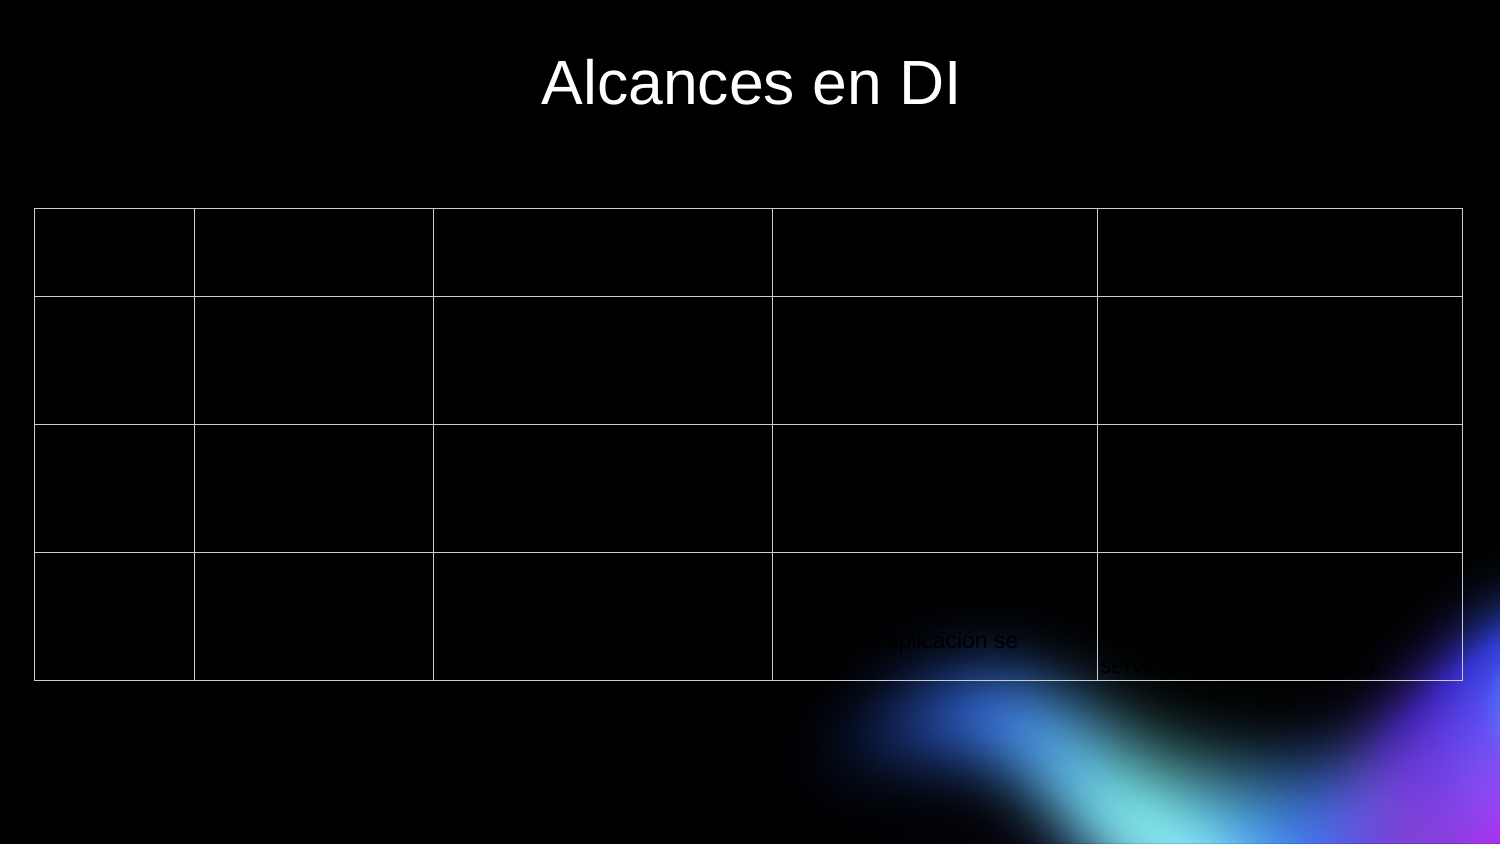

# Alcances en DI
| Tipo de Vida | ¿Cuántas instancias se crean? | ¿Cuándo se crea? | ¿Cuándo se destruye? | Escenario típico |
| --- | --- | --- | --- | --- |
| Transient | Nueva instancia cada vez que se solicita. | Al ser solicitado. | Tan pronto como ya no se usa (garbage collected). | Servicios ligeros, sin estado, de corta vida. |
| Scoped | Una instancia por cada ámbito/petición. | La primera vez que se solicita dentro de un ámbito. | Al finalizar el ámbito (ej. al terminar la petición HTTP). | Contextos de base de datos, servicios por petición web. |
| Singleton | Una única instancia para toda la aplicación. | La primera vez que se solicita o al inicio (lazy). | Cuando la aplicación se detiene. | Cachés, loggers globales, servicios costosos de crear. |